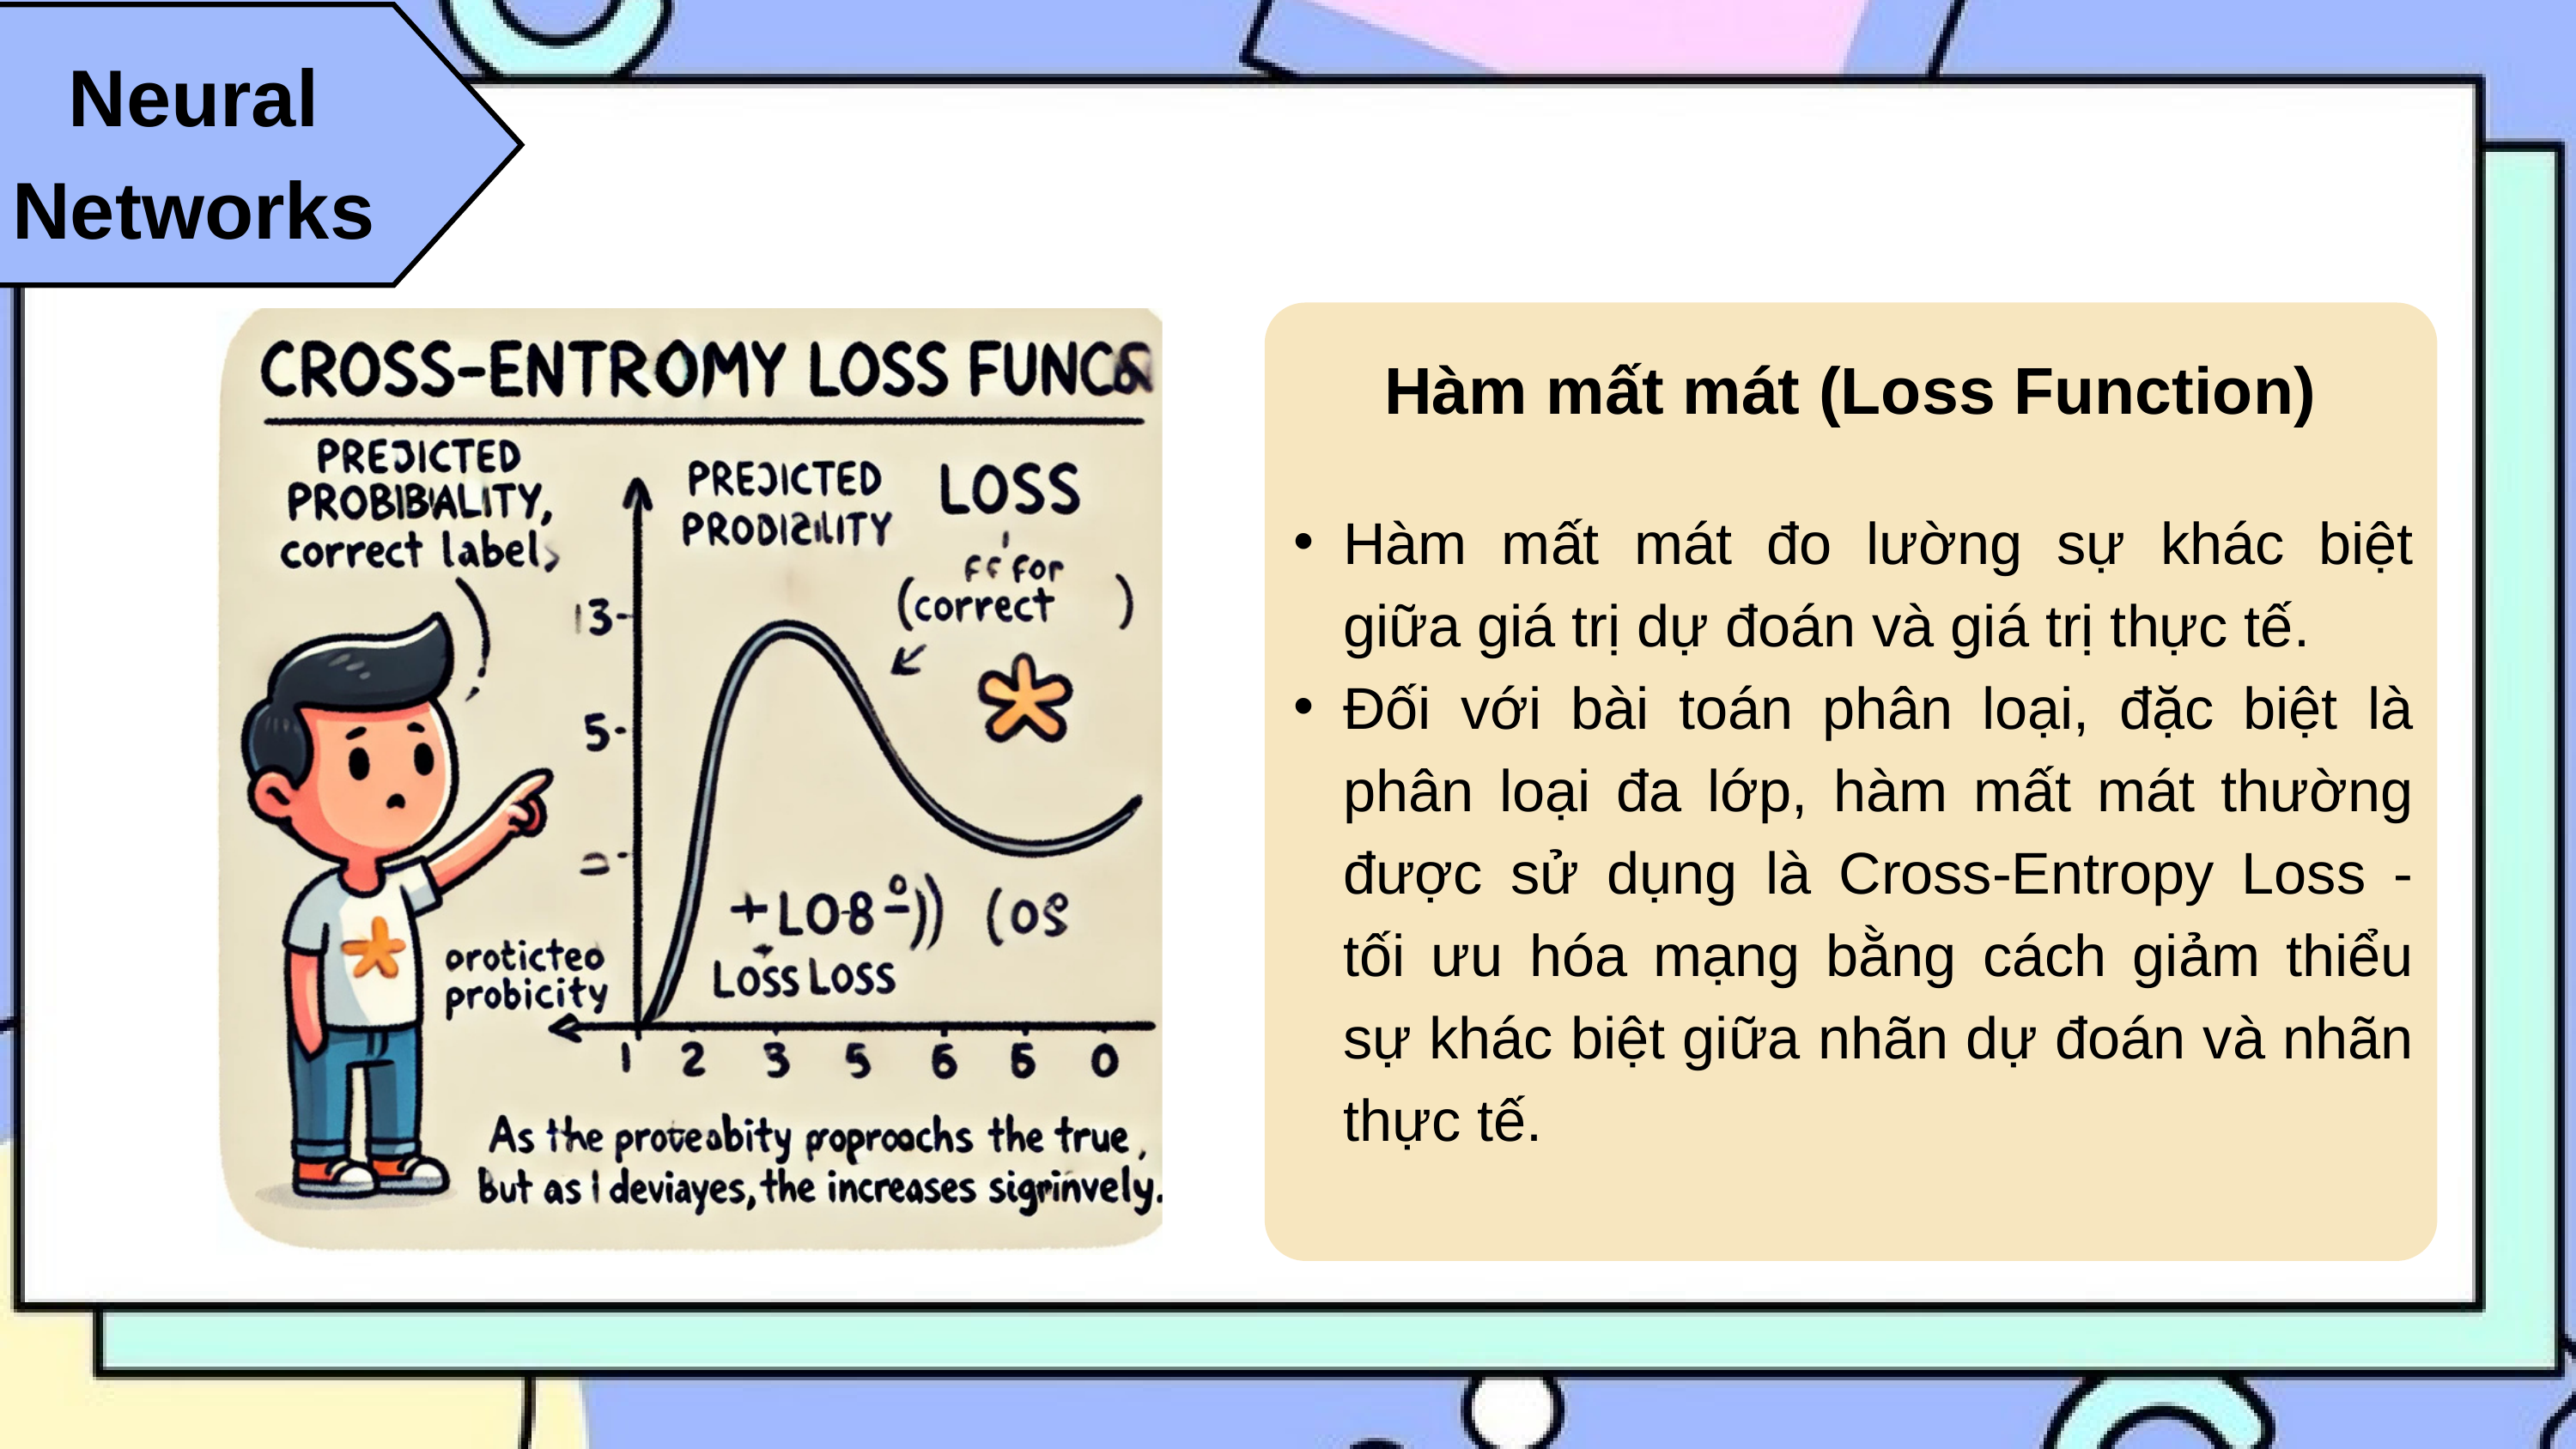

Neural Networks

Hàm mất mát (Loss Function)
Hàm mất mát đo lường sự khác biệt giữa giá trị dự đoán và giá trị thực tế.
Đối với bài toán phân loại, đặc biệt là phân loại đa lớp, hàm mất mát thường được sử dụng là Cross-Entropy Loss - tối ưu hóa mạng bằng cách giảm thiểu sự khác biệt giữa nhãn dự đoán và nhãn thực tế.